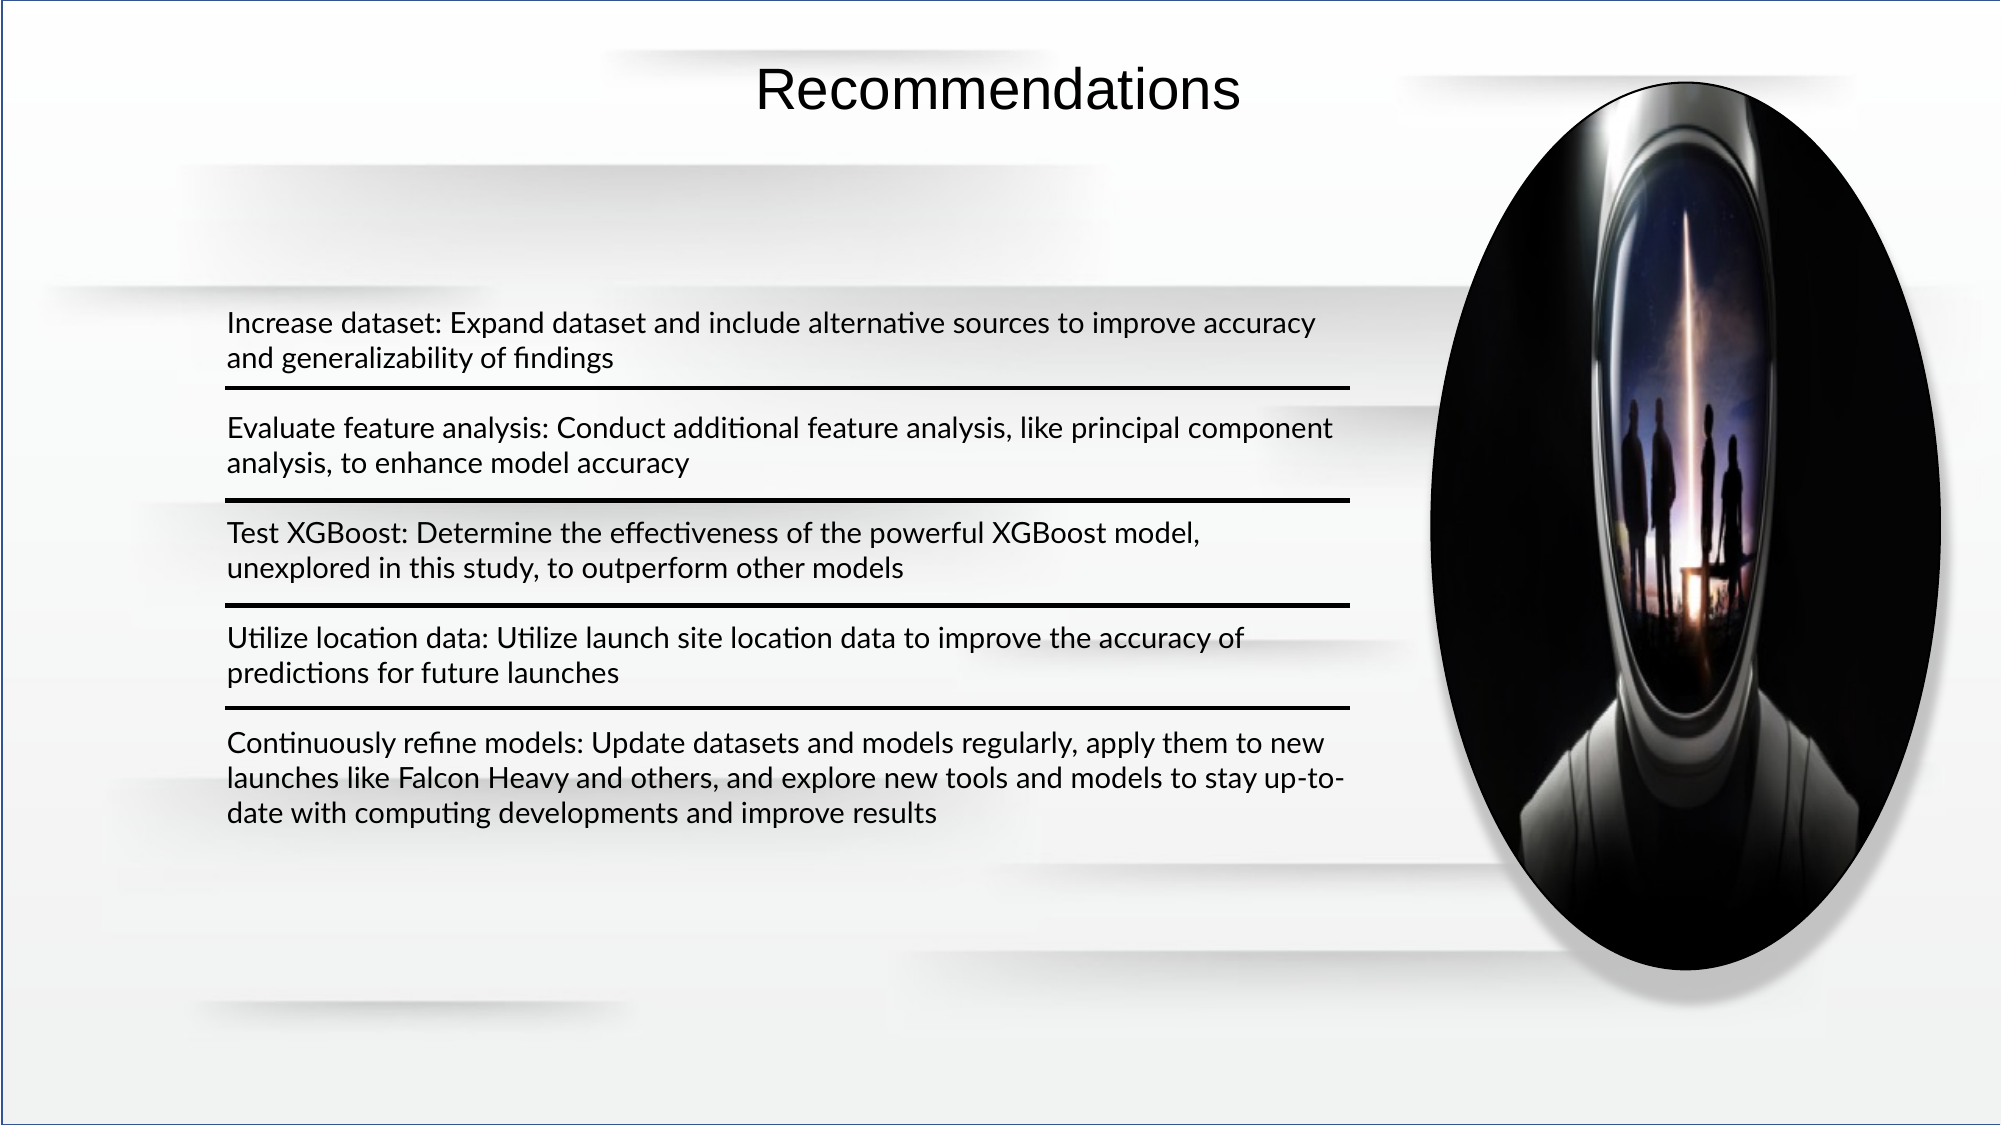

Recommendations

Increase dataset: Expand dataset and include alternative sources to improve accuracy and generalizability of findings

Evaluate feature analysis: Conduct additional feature analysis, like principal component analysis, to enhance model accuracy

Test XGBoost: Determine the effectiveness of the powerful XGBoost model, unexplored in this study, to outperform other models

Utilize location data: Utilize launch site location data to improve the accuracy of predictions for future launches

Continuously refine models: Update datasets and models regularly, apply them to new launches like Falcon Heavy and others, and explore new tools and models to stay up-to-date with computing developments and improve results